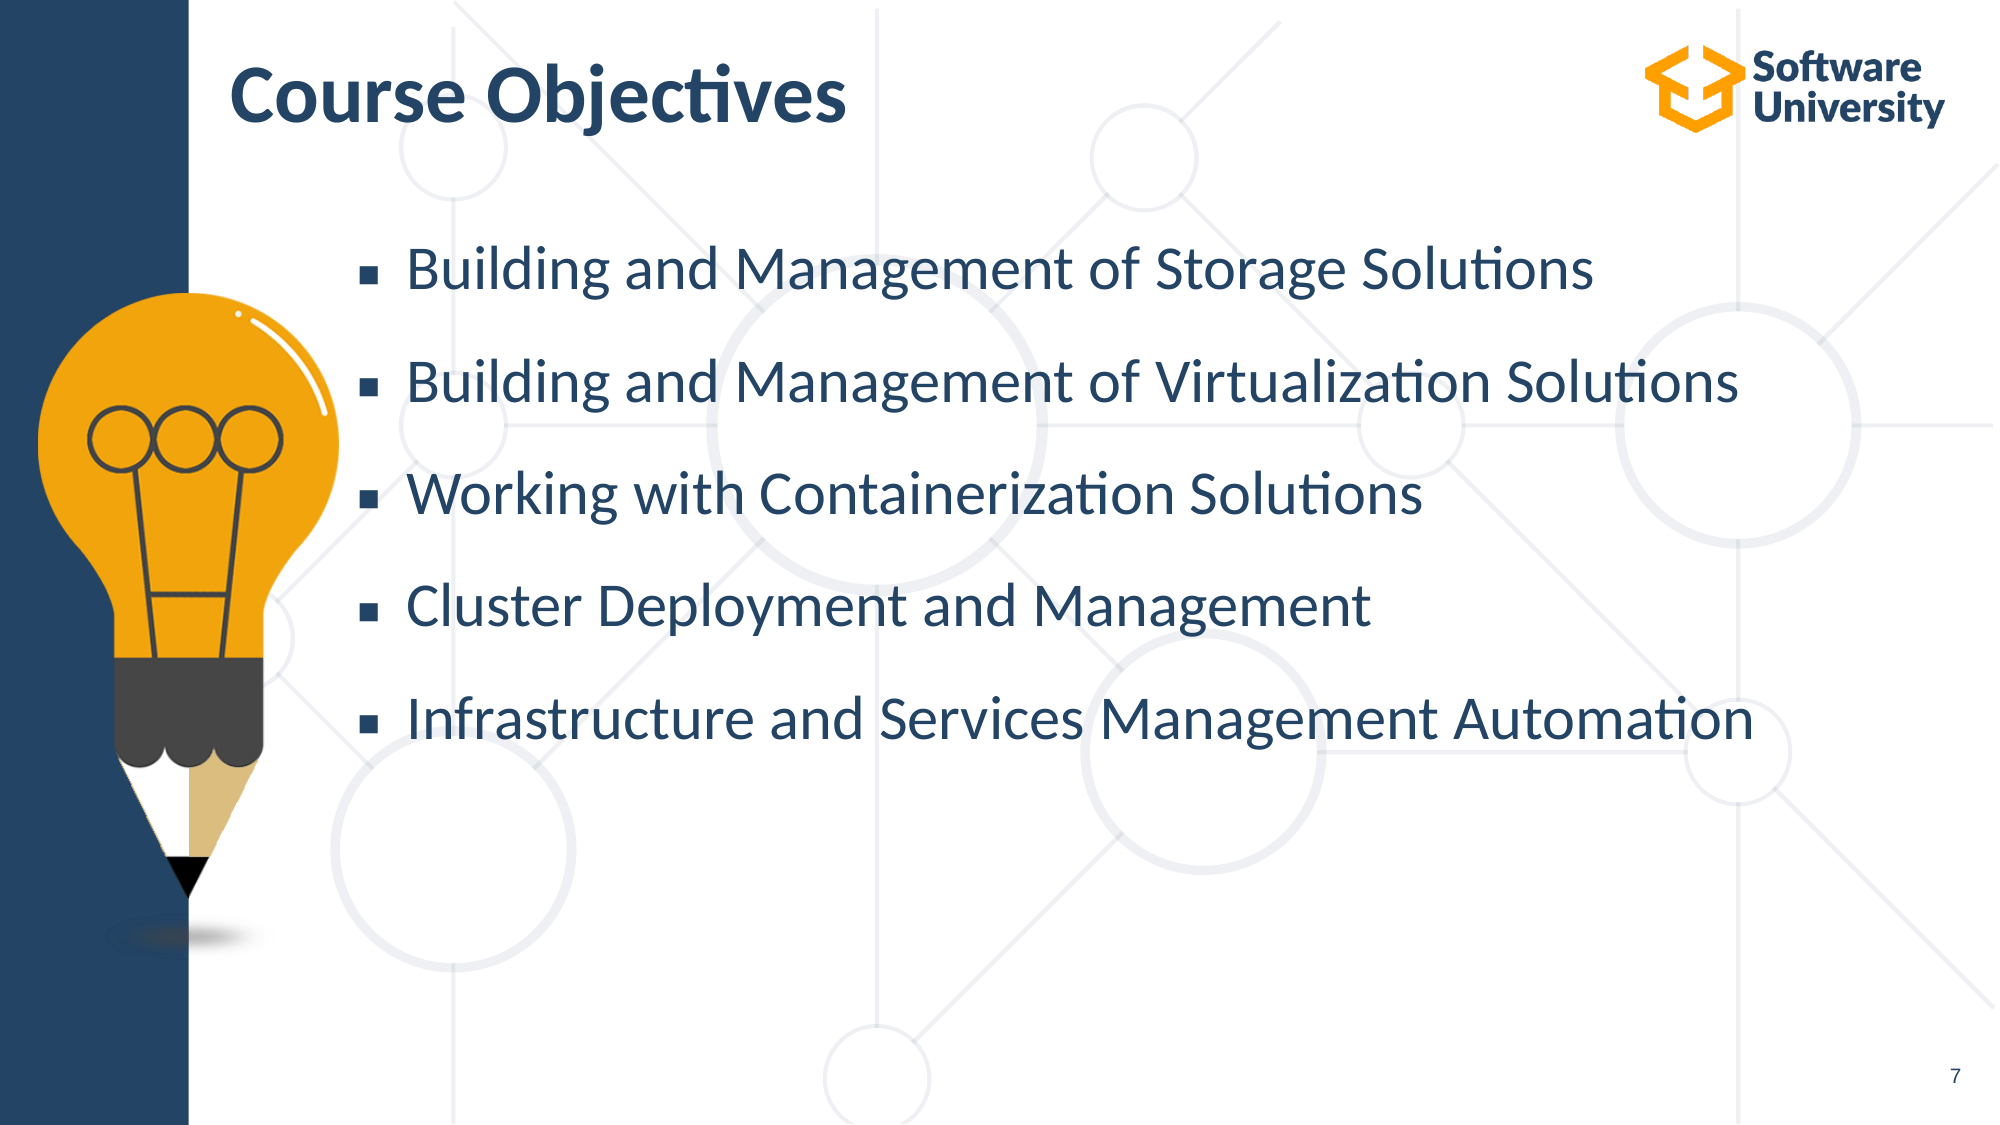

# Course Objectives
Building and Management of Storage Solutions
Building and Management of Virtualization Solutions
Working with Containerization Solutions
Cluster Deployment and Management
Infrastructure and Services Management Automation
7